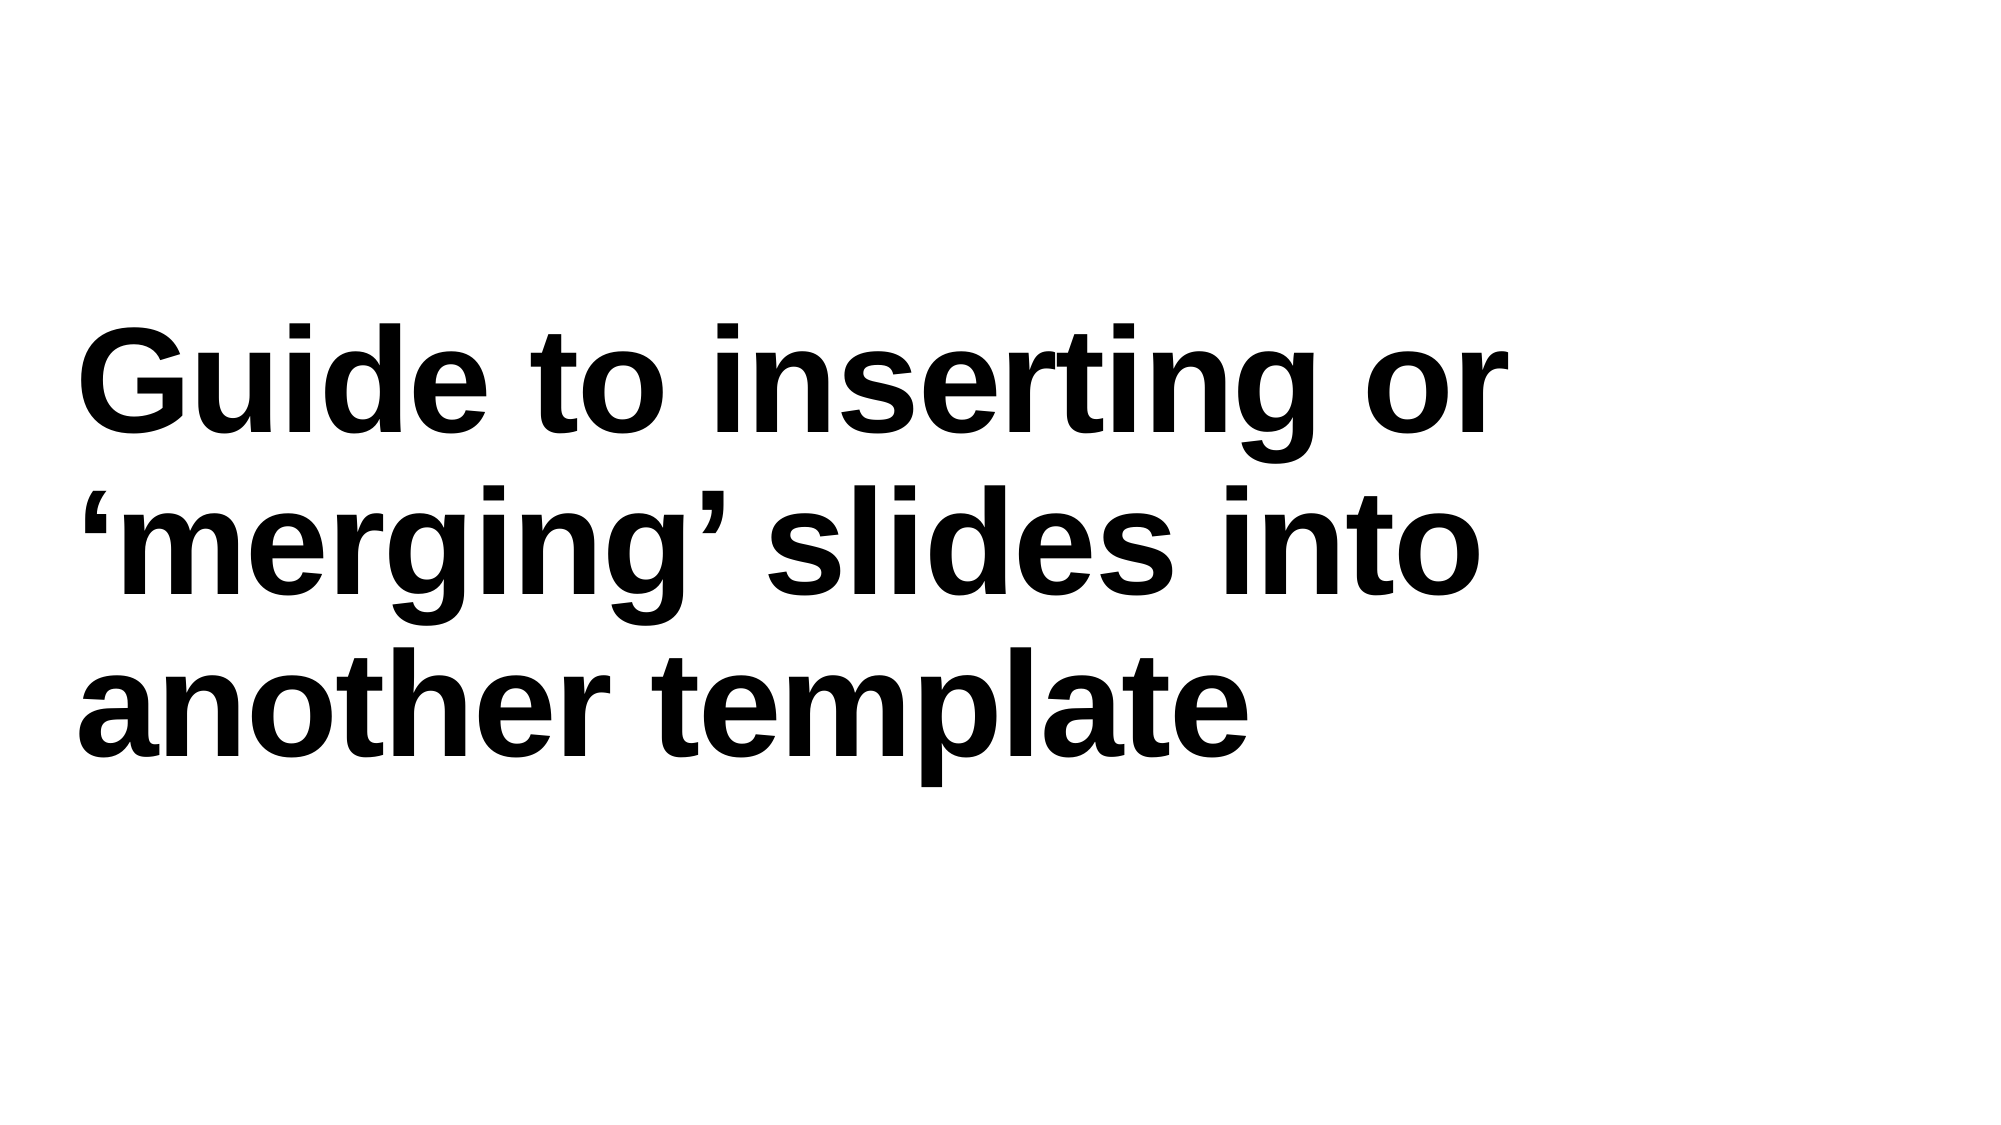

# Guide to inserting or ‘merging’ slides into another template